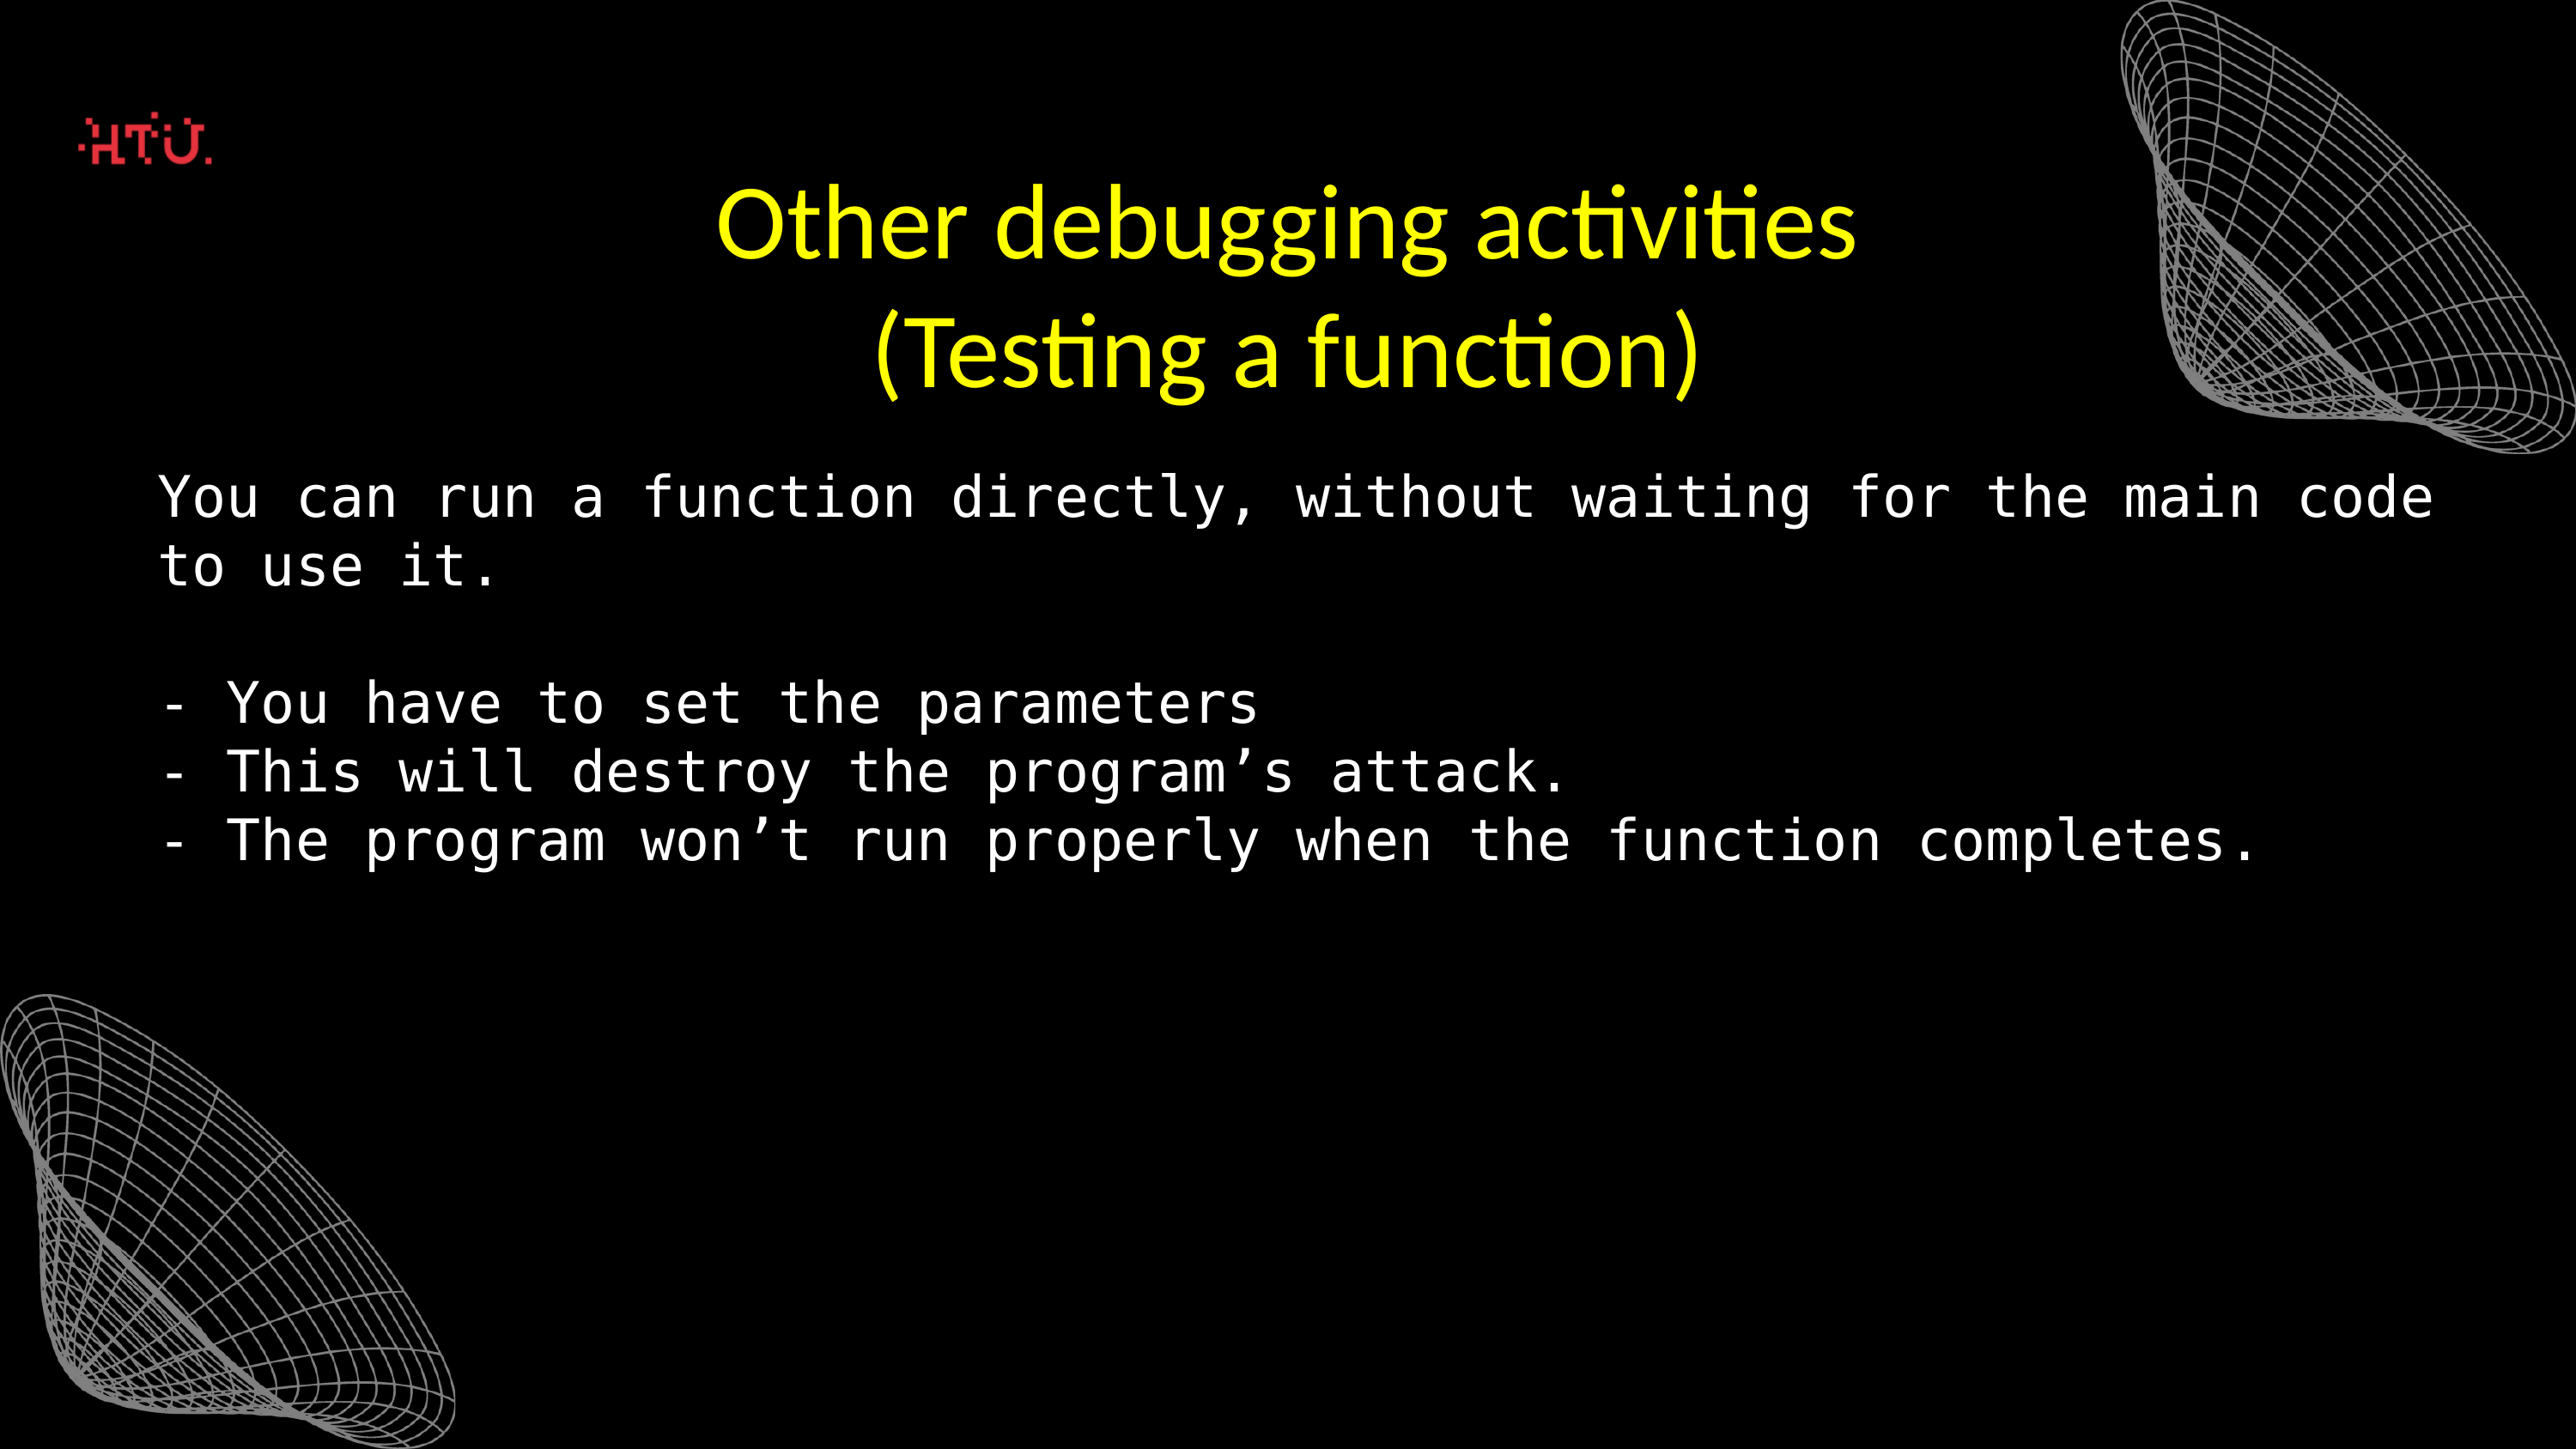

Other debugging activities
(Testing a function)
You can run a function directly, without waiting for the main code to use it.

- You have to set the parameters
- This will destroy the program’s attack.
- The program won’t run properly when the function completes.